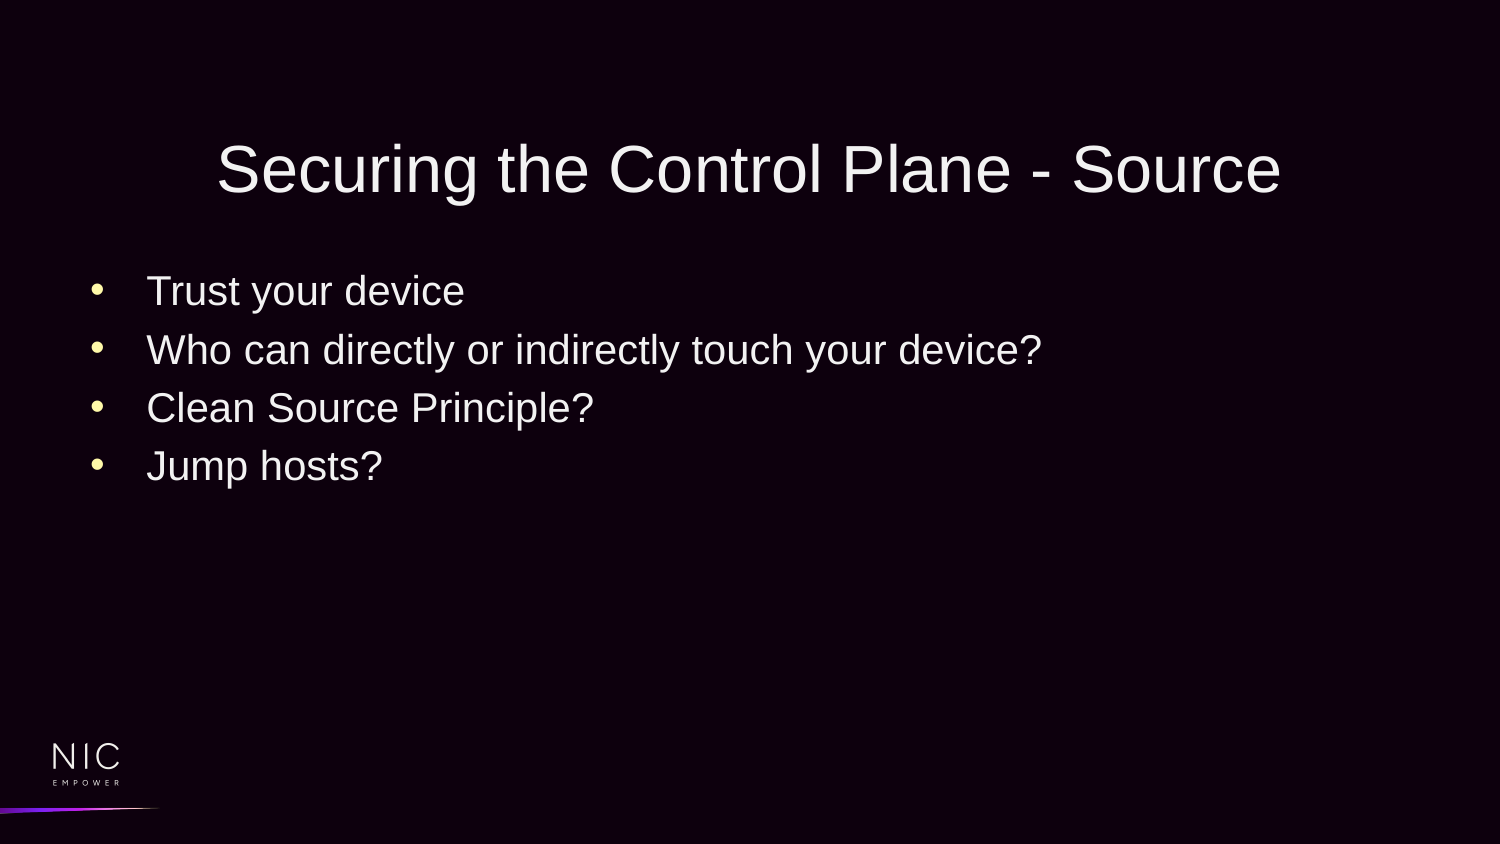

# Securing the Control Plane - Source
Trust your device
Who can directly or indirectly touch your device?
Clean Source Principle?
Jump hosts?